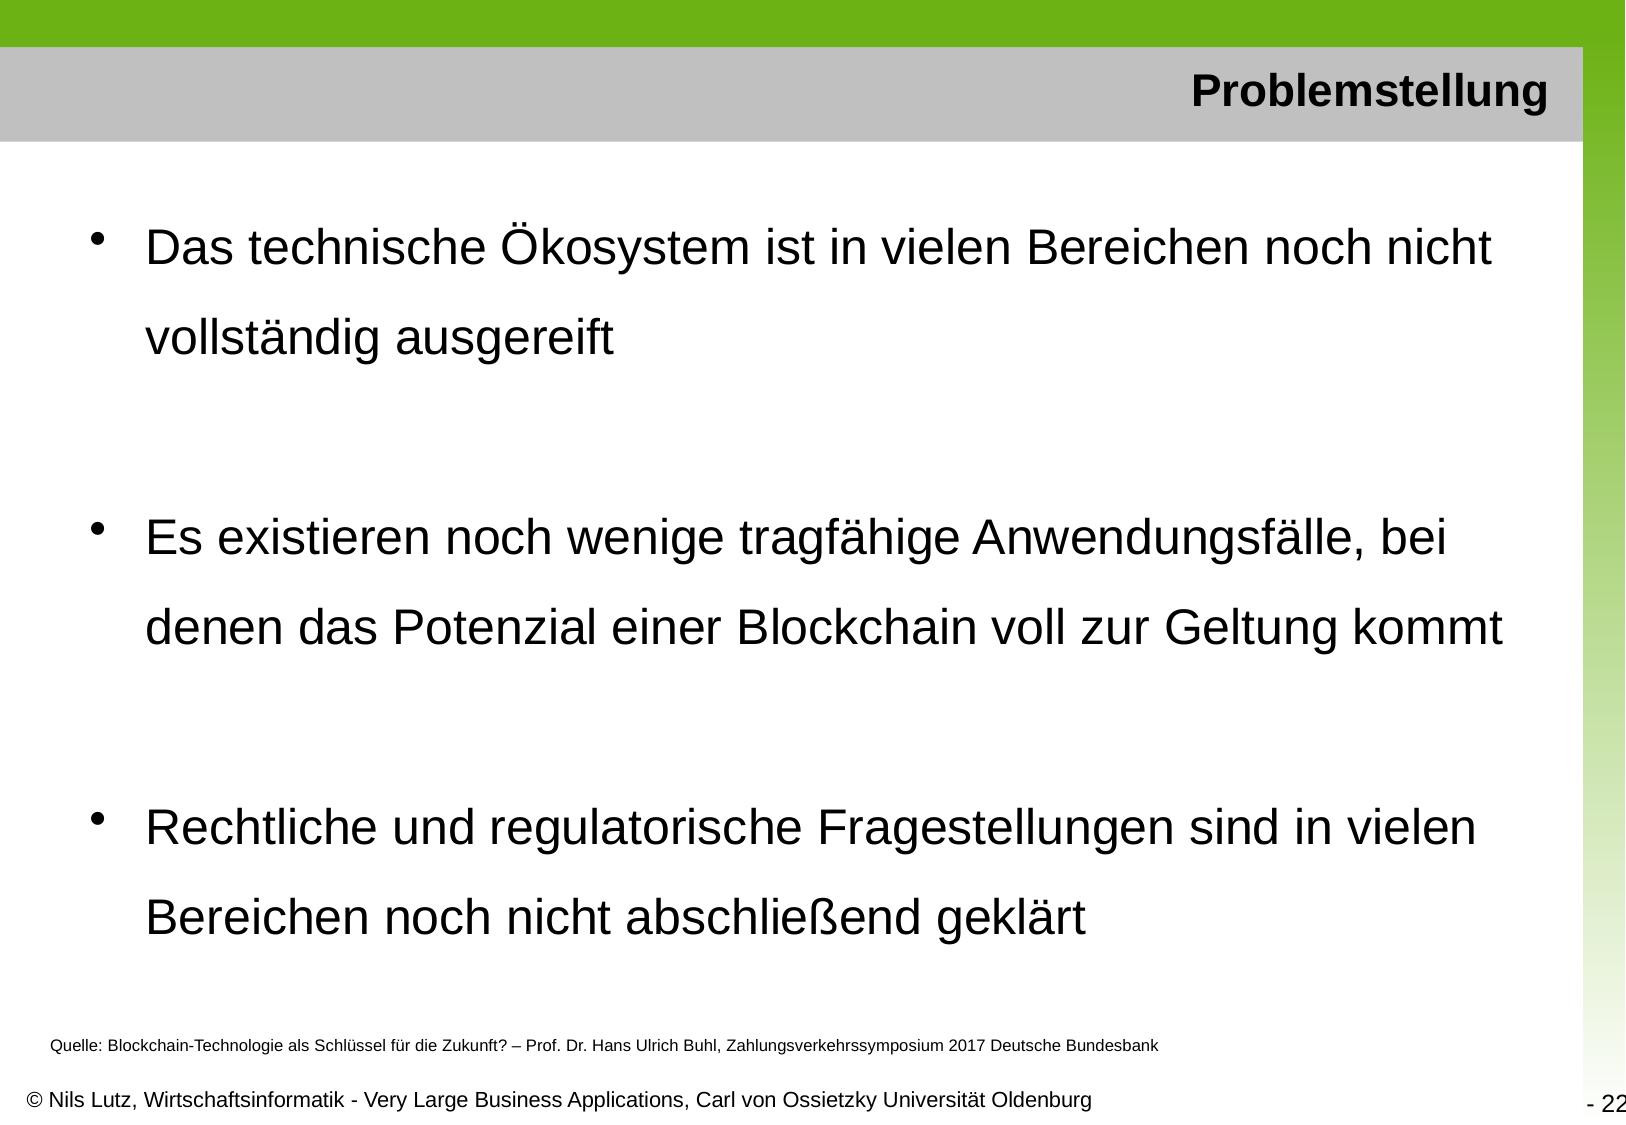

# Problemstellung
Das technische Ökosystem ist in vielen Bereichen noch nicht vollständig ausgereift

Es existieren noch wenige tragfähige Anwendungsfälle, bei denen das Potenzial einer Blockchain voll zur Geltung kommt

Rechtliche und regulatorische Fragestellungen sind in vielen Bereichen noch nicht abschließend geklärt

Quelle: Blockchain-Technologie als Schlüssel für die Zukunft? – Prof. Dr. Hans Ulrich Buhl, Zahlungsverkehrssymposium 2017 Deutsche Bundesbank